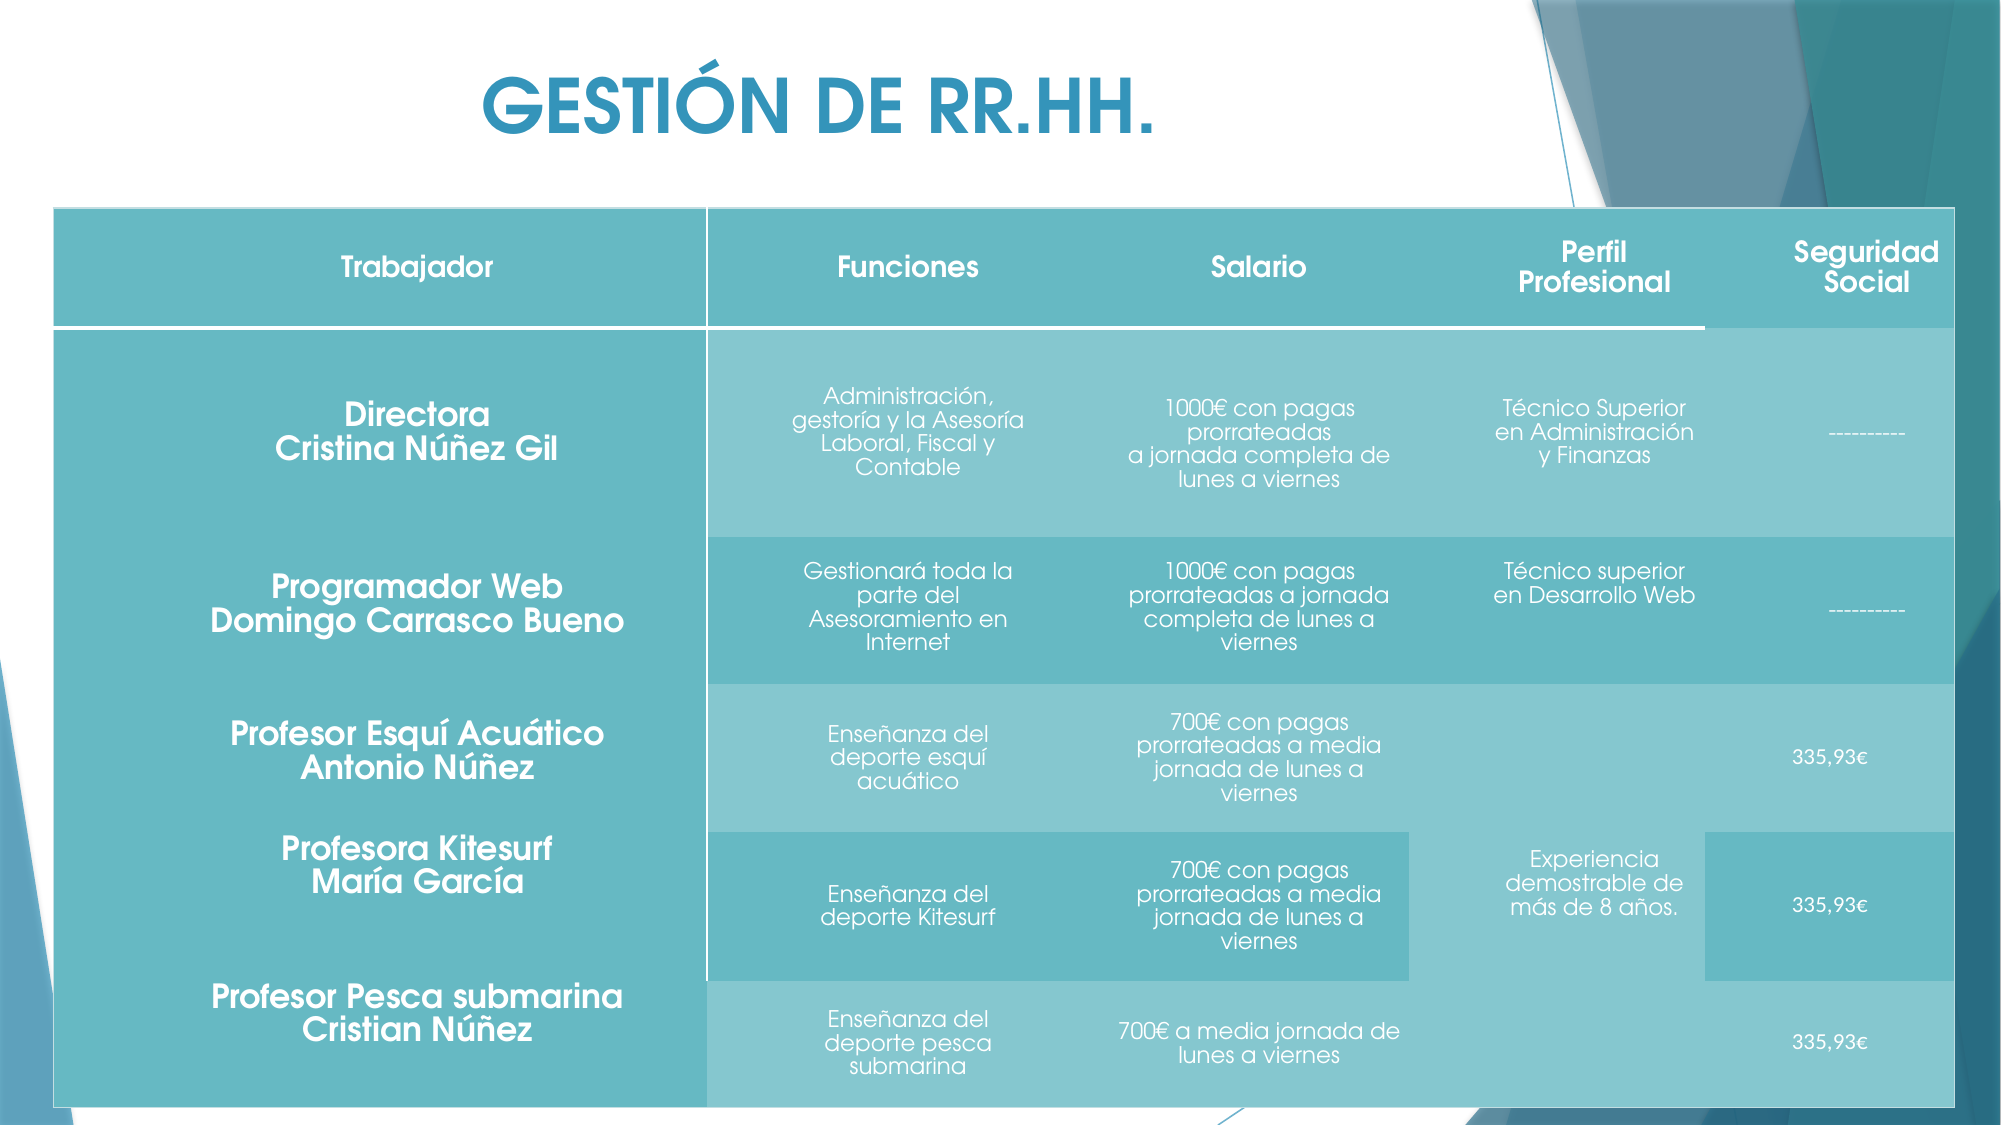

# GESTIÓN DE RR.HH.
| Trabajador | Funciones | Salario | Perfil Profesional | Seguridad Social |
| --- | --- | --- | --- | --- |
| Directora Cristina Núñez Gil | Administración, gestoría y la Asesoría Laboral, Fiscal y Contable | 1000€ con pagas prorrateadas a jornada completa de lunes a viernes | Técnico Superior en Administración y Finanzas | ---------- |
| Programador Web Domingo Carrasco Bueno | Gestionará toda la parte del Asesoramiento en Internet | 1000€ con pagas prorrateadas a jornada completa de lunes a viernes | Técnico superior en Desarrollo Web | ---------- |
| Profesor Esquí Acuático Antonio Núñez | Enseñanza del deporte esquí acuático | 700€ con pagas prorrateadas a media jornada de lunes a viernes | Experiencia demostrable de más de 8 años. | 335,93€ |
| Profesora Kitesurf María García | Enseñanza del deporte Kitesurf | 700€ con pagas prorrateadas a media jornada de lunes a viernes |  | 335,93€ |
| Profesor Pesca submarina Cristian Núñez | Enseñanza del deporte pesca submarina | 700€ a media jornada de lunes a viernes |  | 335,93€ |